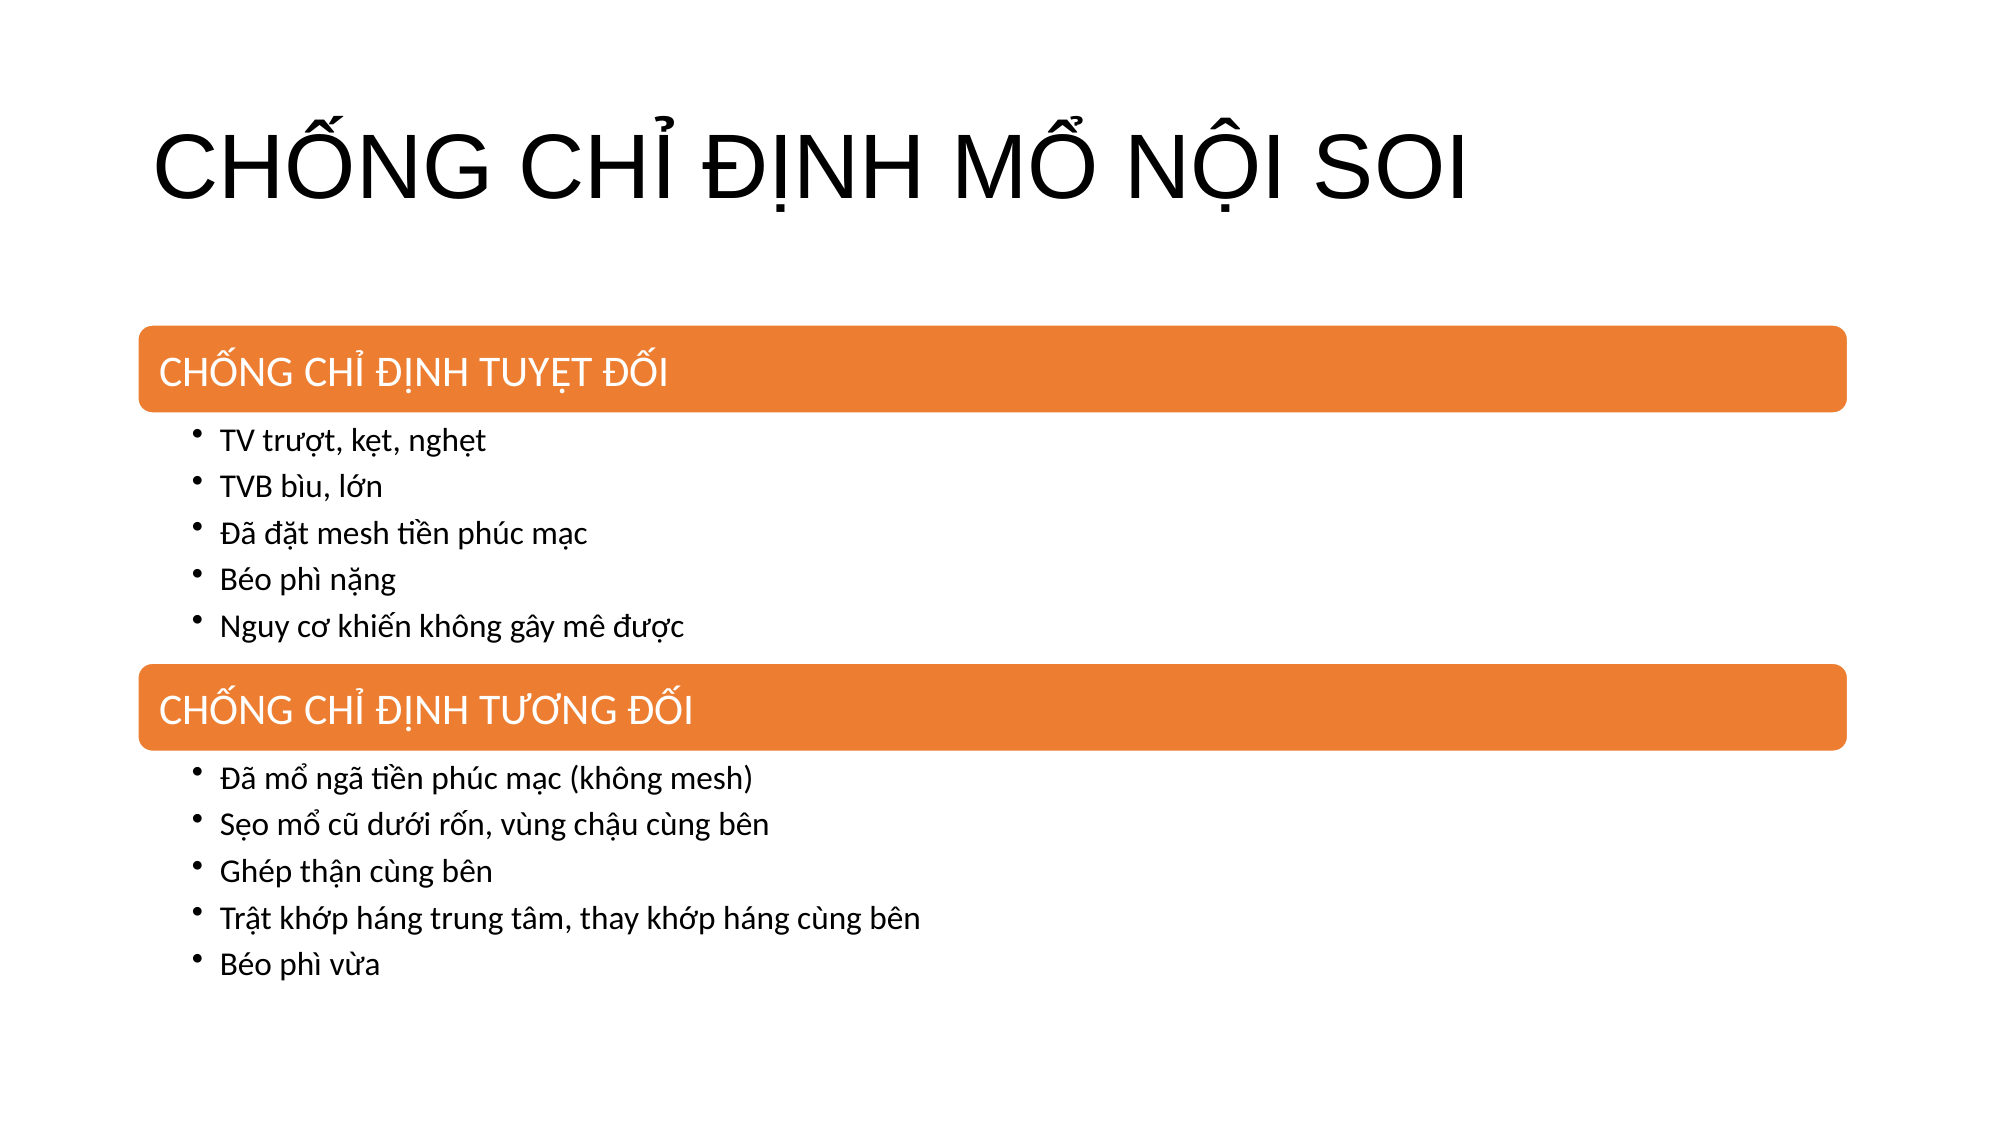

# CHỐNG CHỈ ĐỊNH MỔ NỘI SOI

CHỐNG CHỈ ĐỊNH TUYỆT ĐỐI
TV trượt, kẹt, nghẹt
TVB bìu, lớn
Đã đặt mesh tiền phúc mạc
Béo phì nặng
Nguy cơ khiến không gây mê được
CHỐNG CHỈ ĐỊNH TƯƠNG ĐỐI
Đã mổ ngã tiền phúc mạc (không mesh)
Sẹo mổ cũ dưới rốn, vùng chậu cùng bên
Ghép thận cùng bên
Trật khớp háng trung tâm, thay khớp háng cùng bên
Béo phì vừa